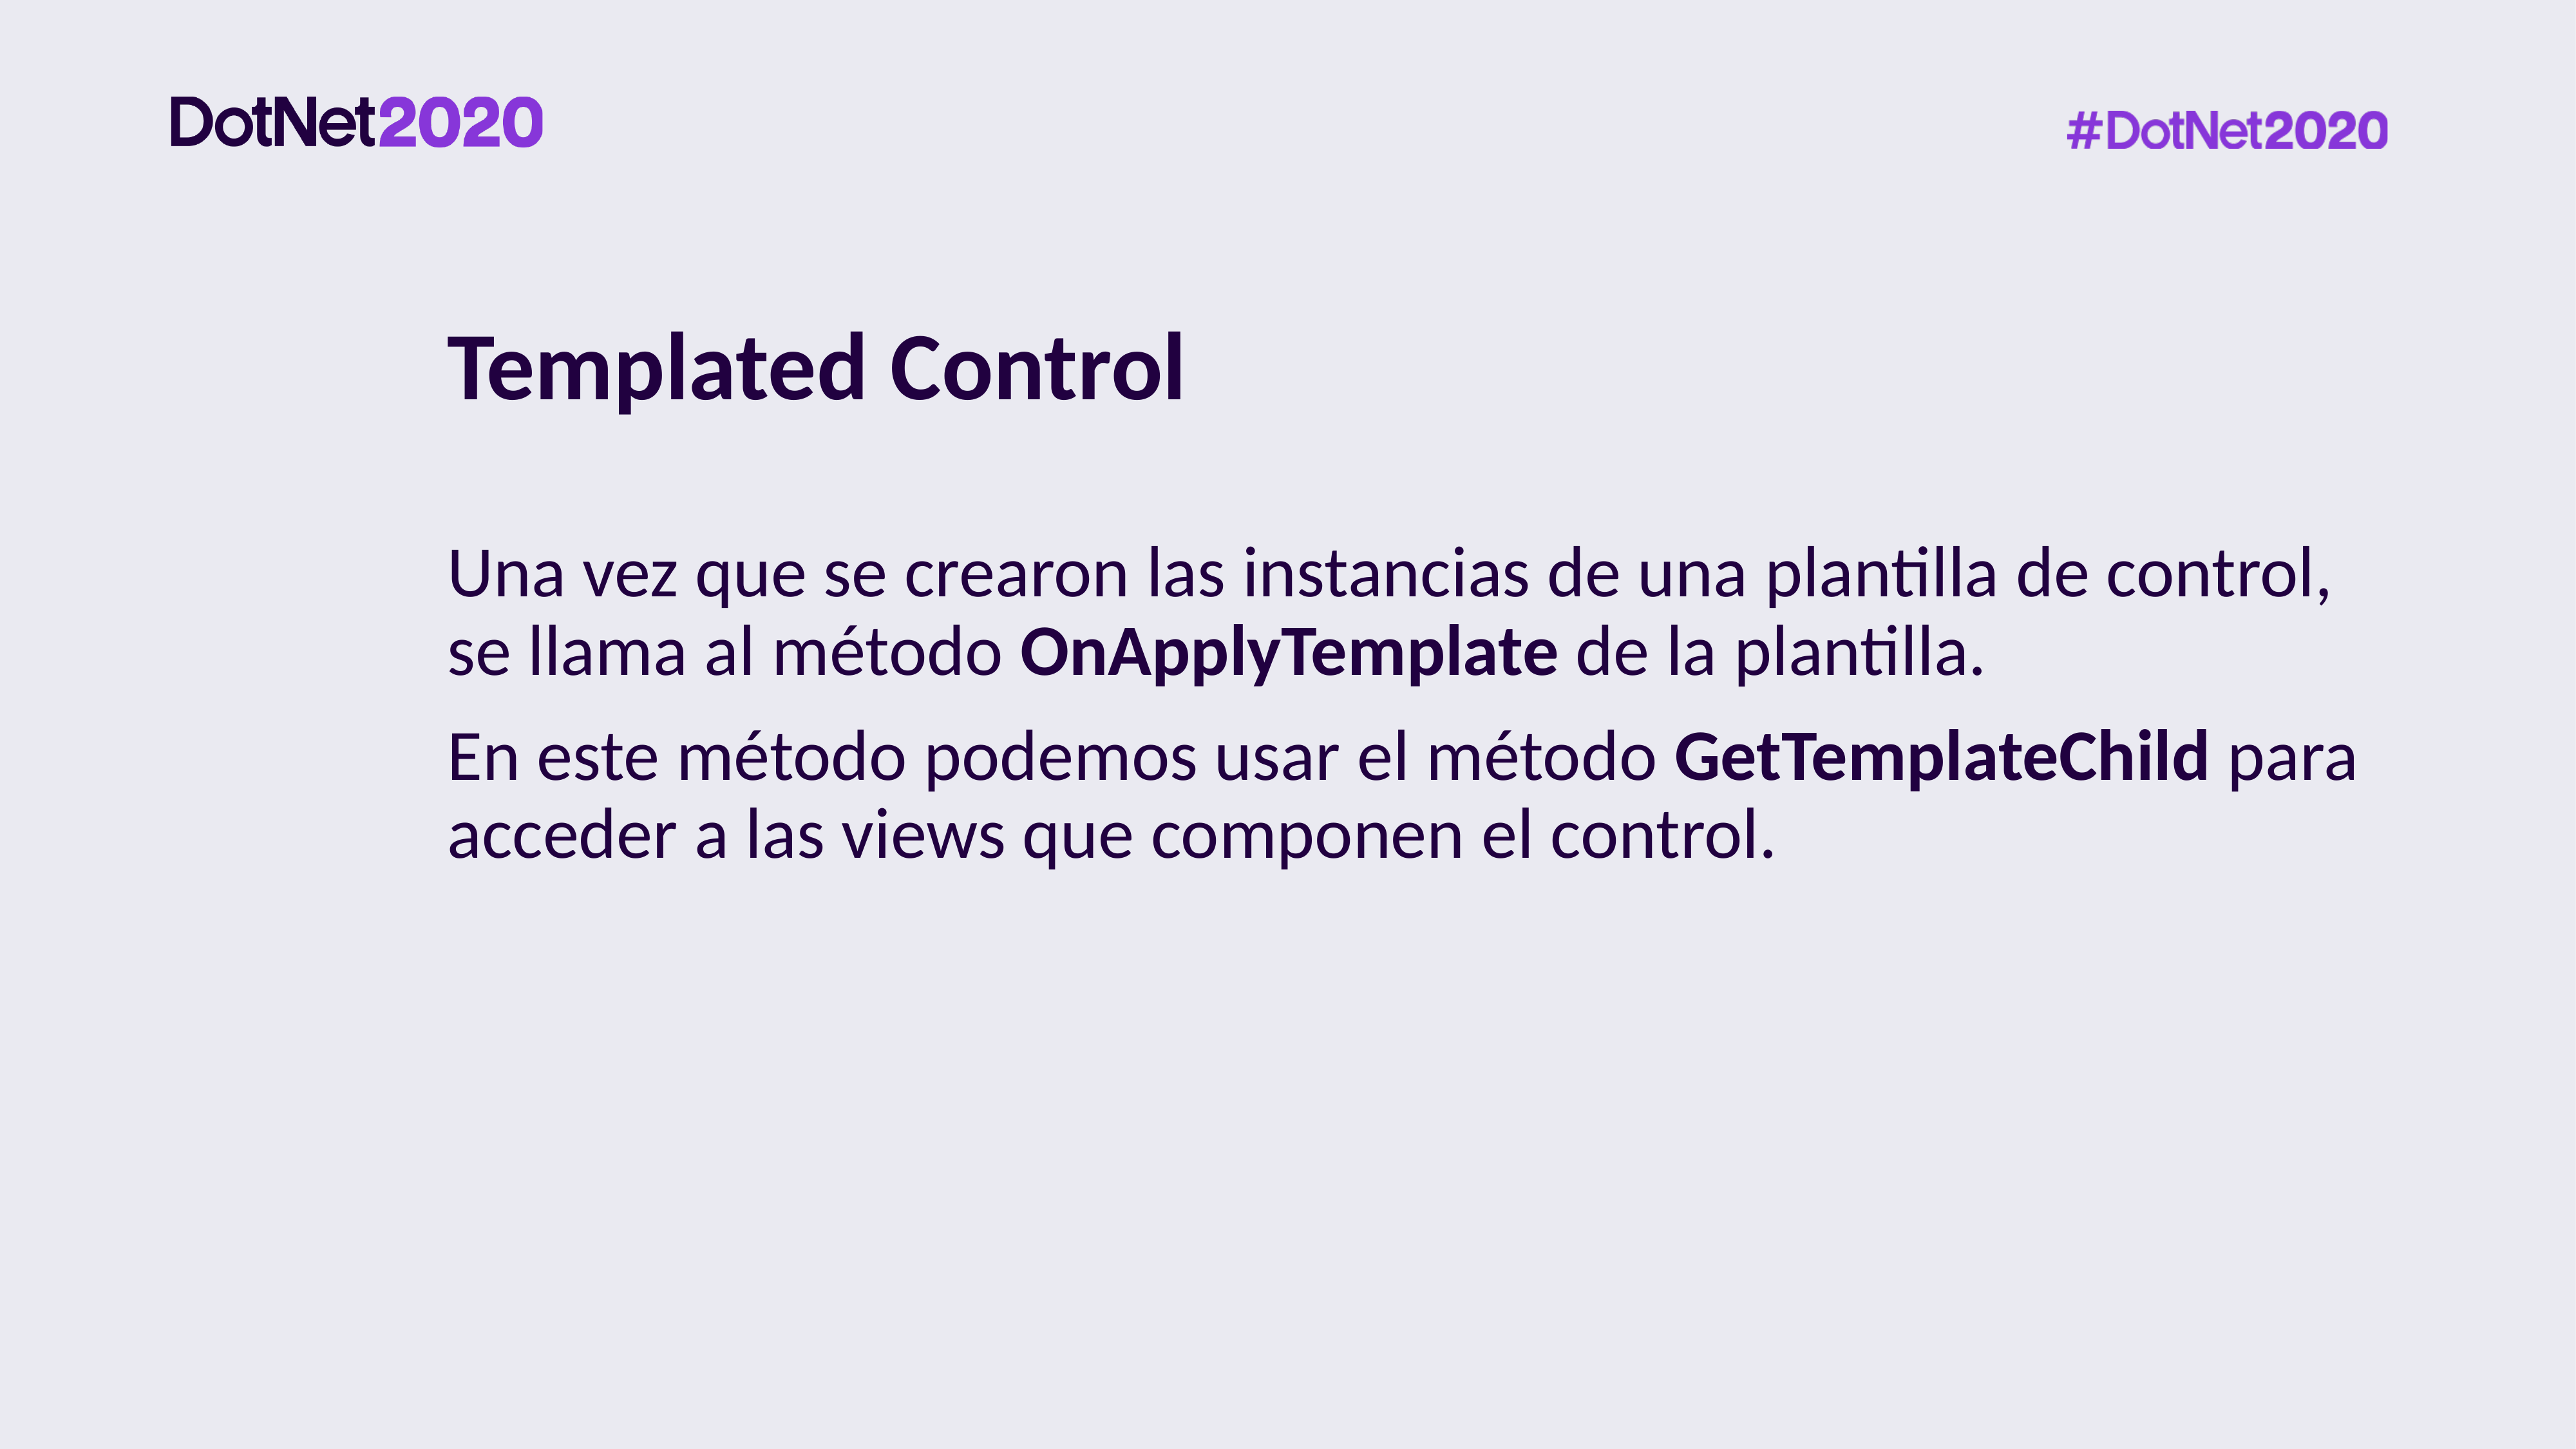

# Templated Control
Una vez que se crearon las instancias de una plantilla de control, se llama al método OnApplyTemplate de la plantilla.
En este método podemos usar el método GetTemplateChild para acceder a las views que componen el control.